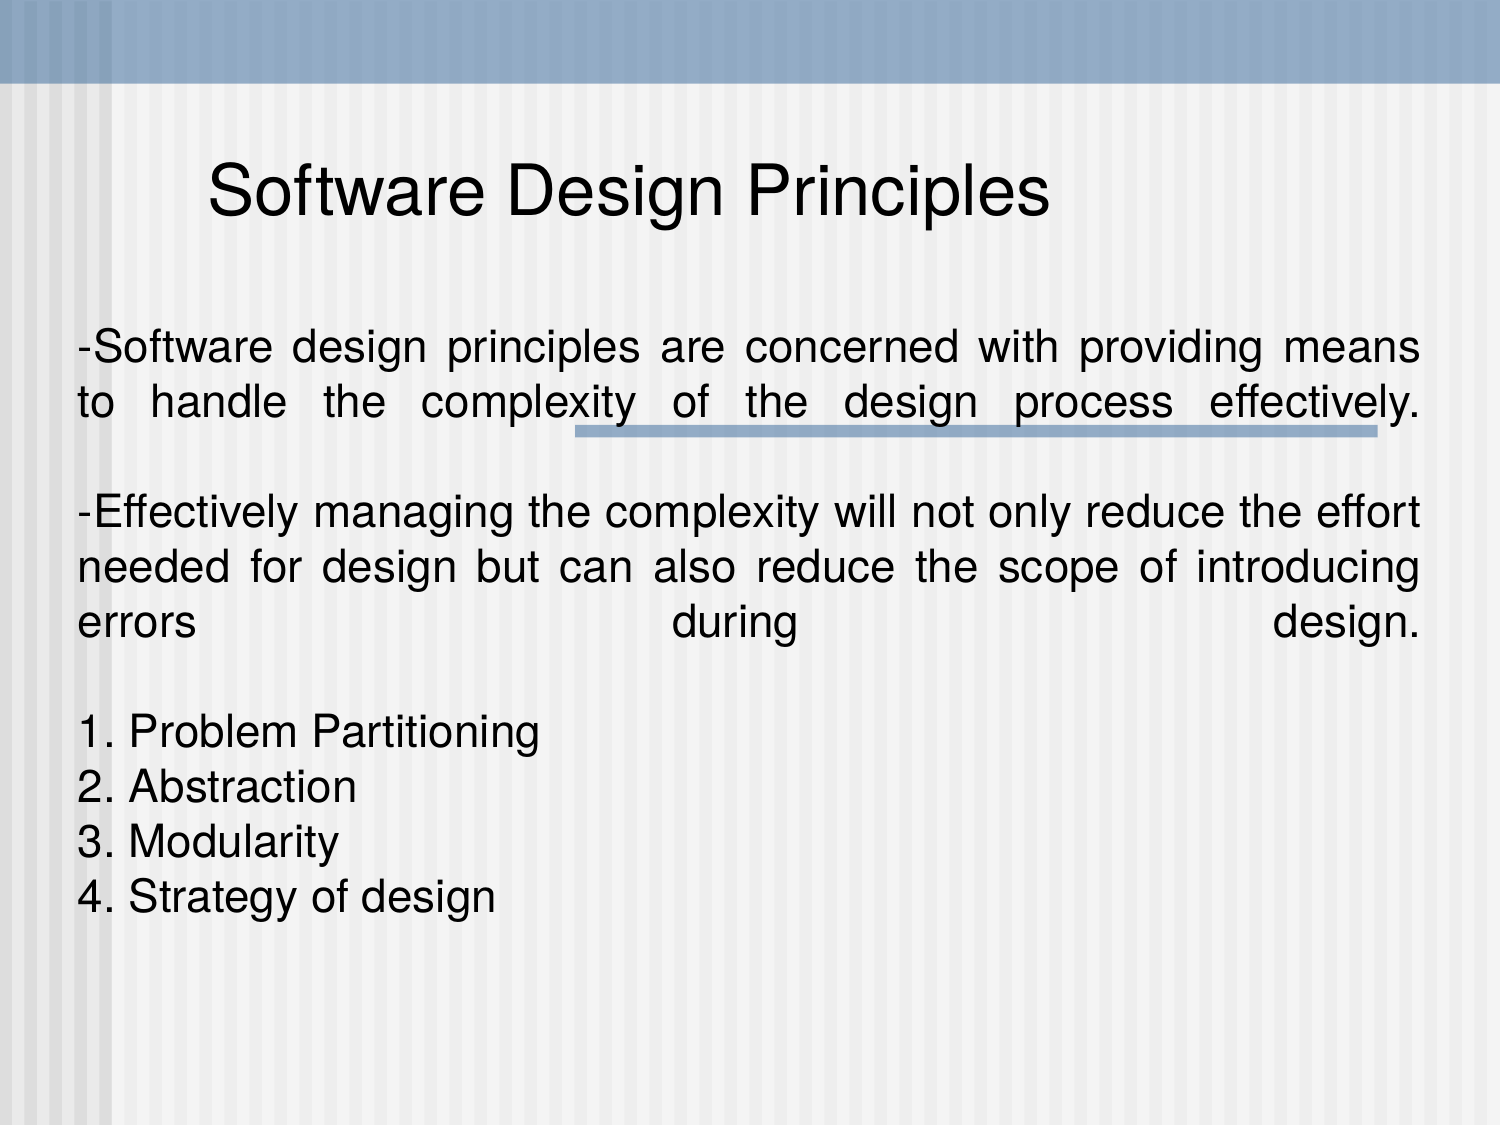

# Software Design Principles

-Software design principles are concerned with providing means to handle the complexity of the design process effectively.
-Effectively managing the complexity will not only reduce the effort needed for design but can also reduce the scope of introducing errors during design.
1. Problem Partitioning
2. Abstraction
3. Modularity
4. Strategy of design
67